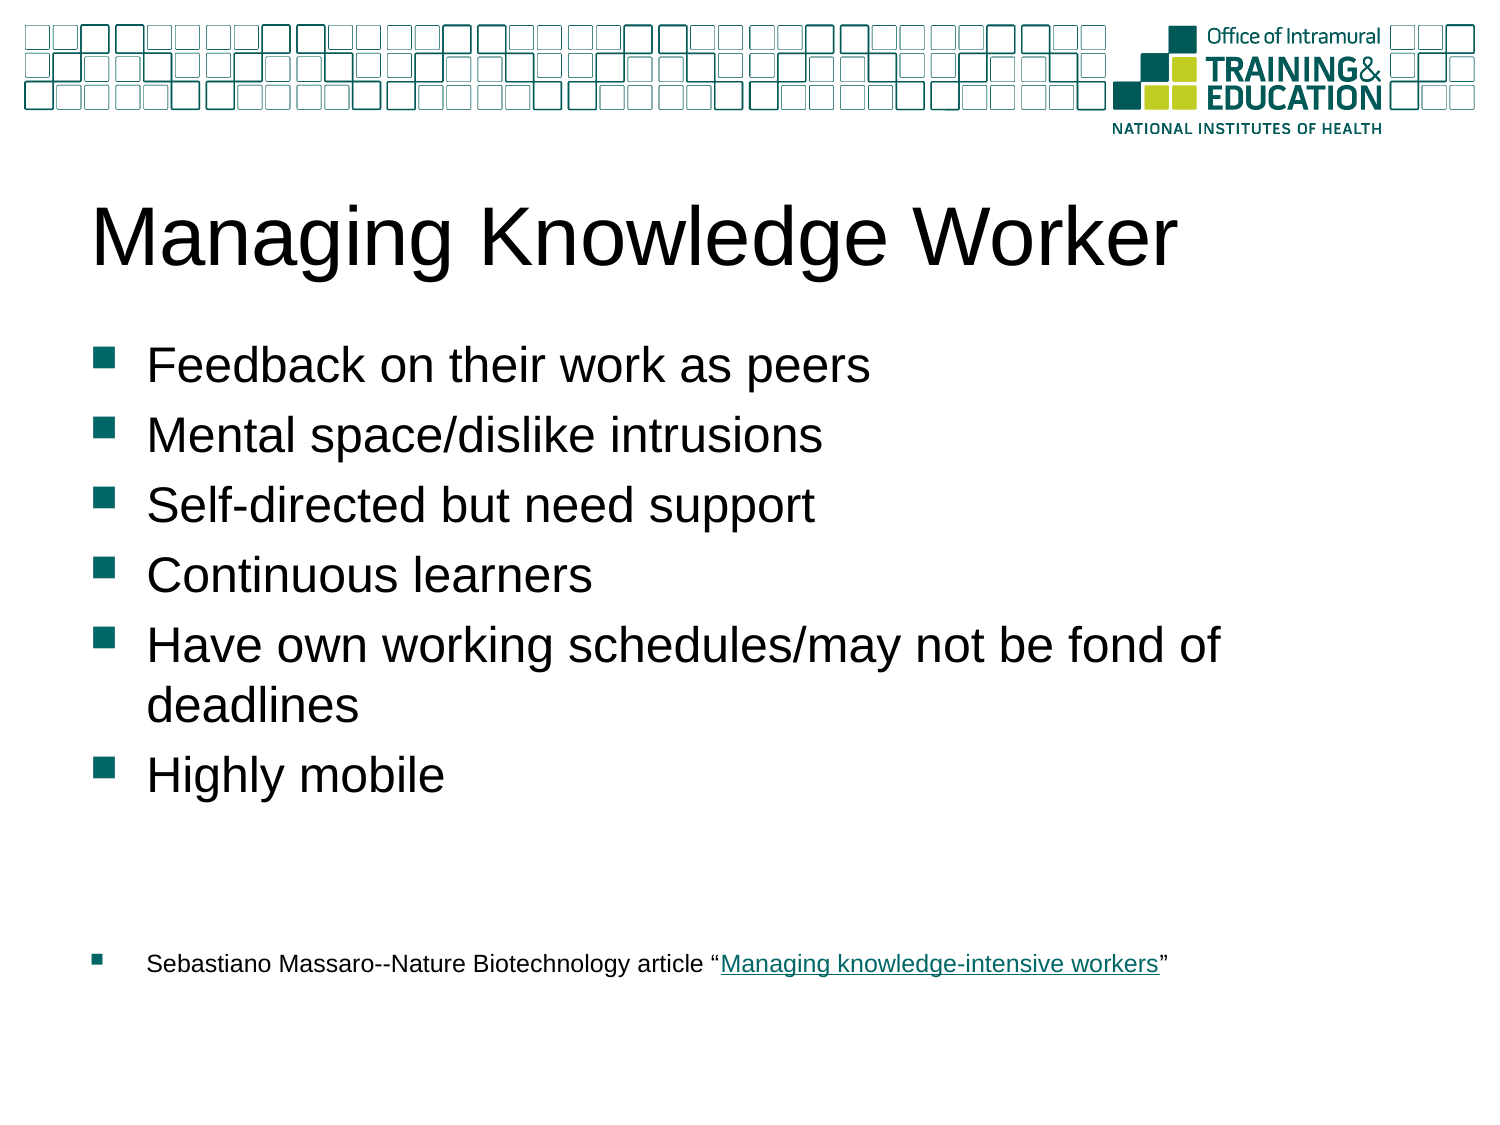

# Managing Knowledge Worker
Feedback on their work as peers
Mental space/dislike intrusions
Self-directed but need support
Continuous learners
Have own working schedules/may not be fond of deadlines
Highly mobile

Sebastiano Massaro--Nature Biotechnology article “Managing knowledge-intensive workers”